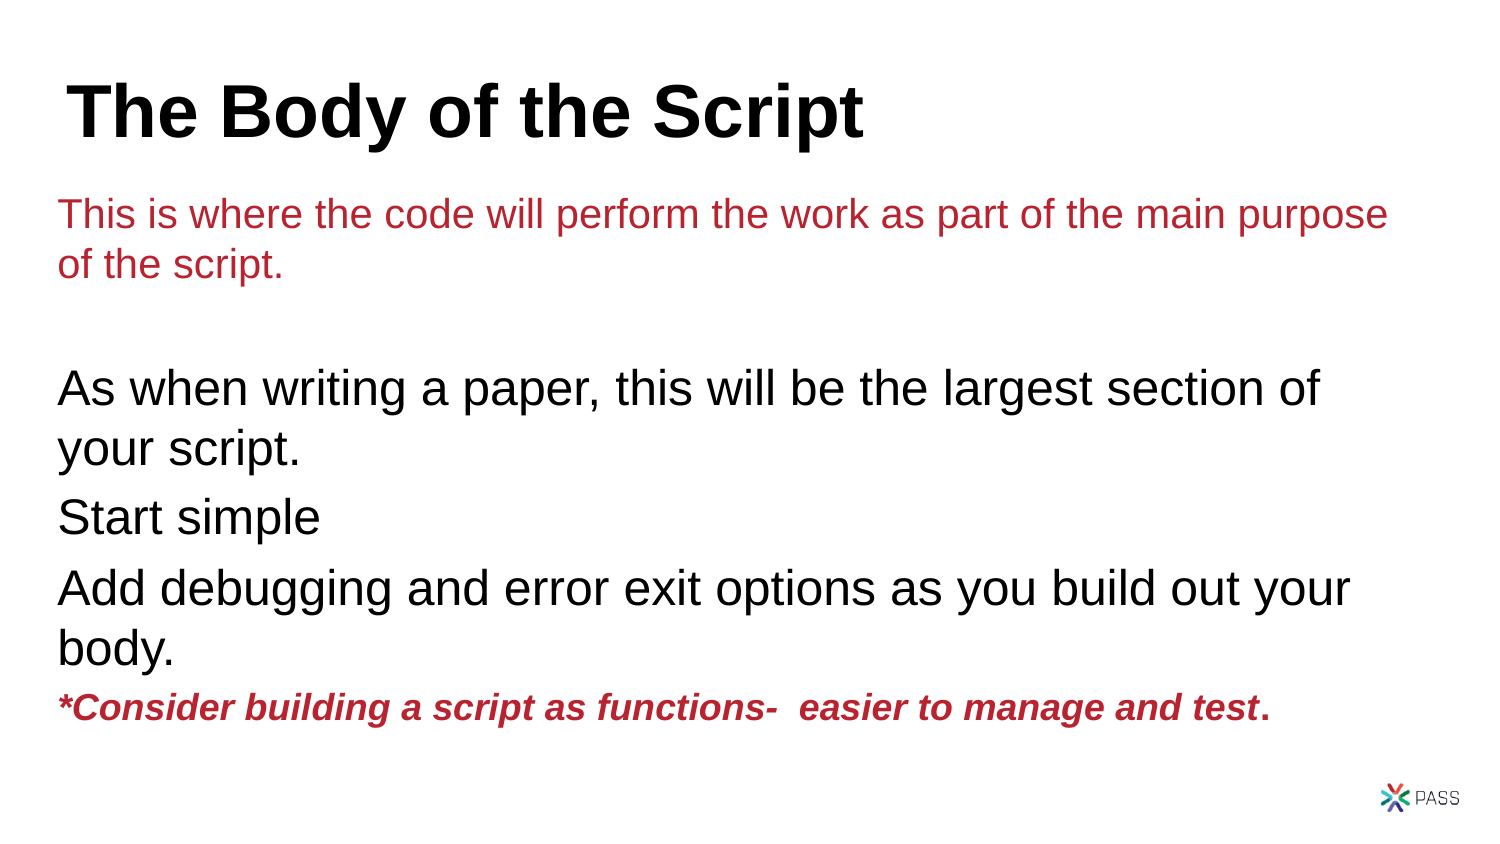

33
# The Body of the Script
This is where the code will perform the work as part of the main purpose of the script.

As when writing a paper, this will be the largest section of your script.
Start simple
Add debugging and error exit options as you build out your body.
*Consider building a script as functions-  easier to manage and test.